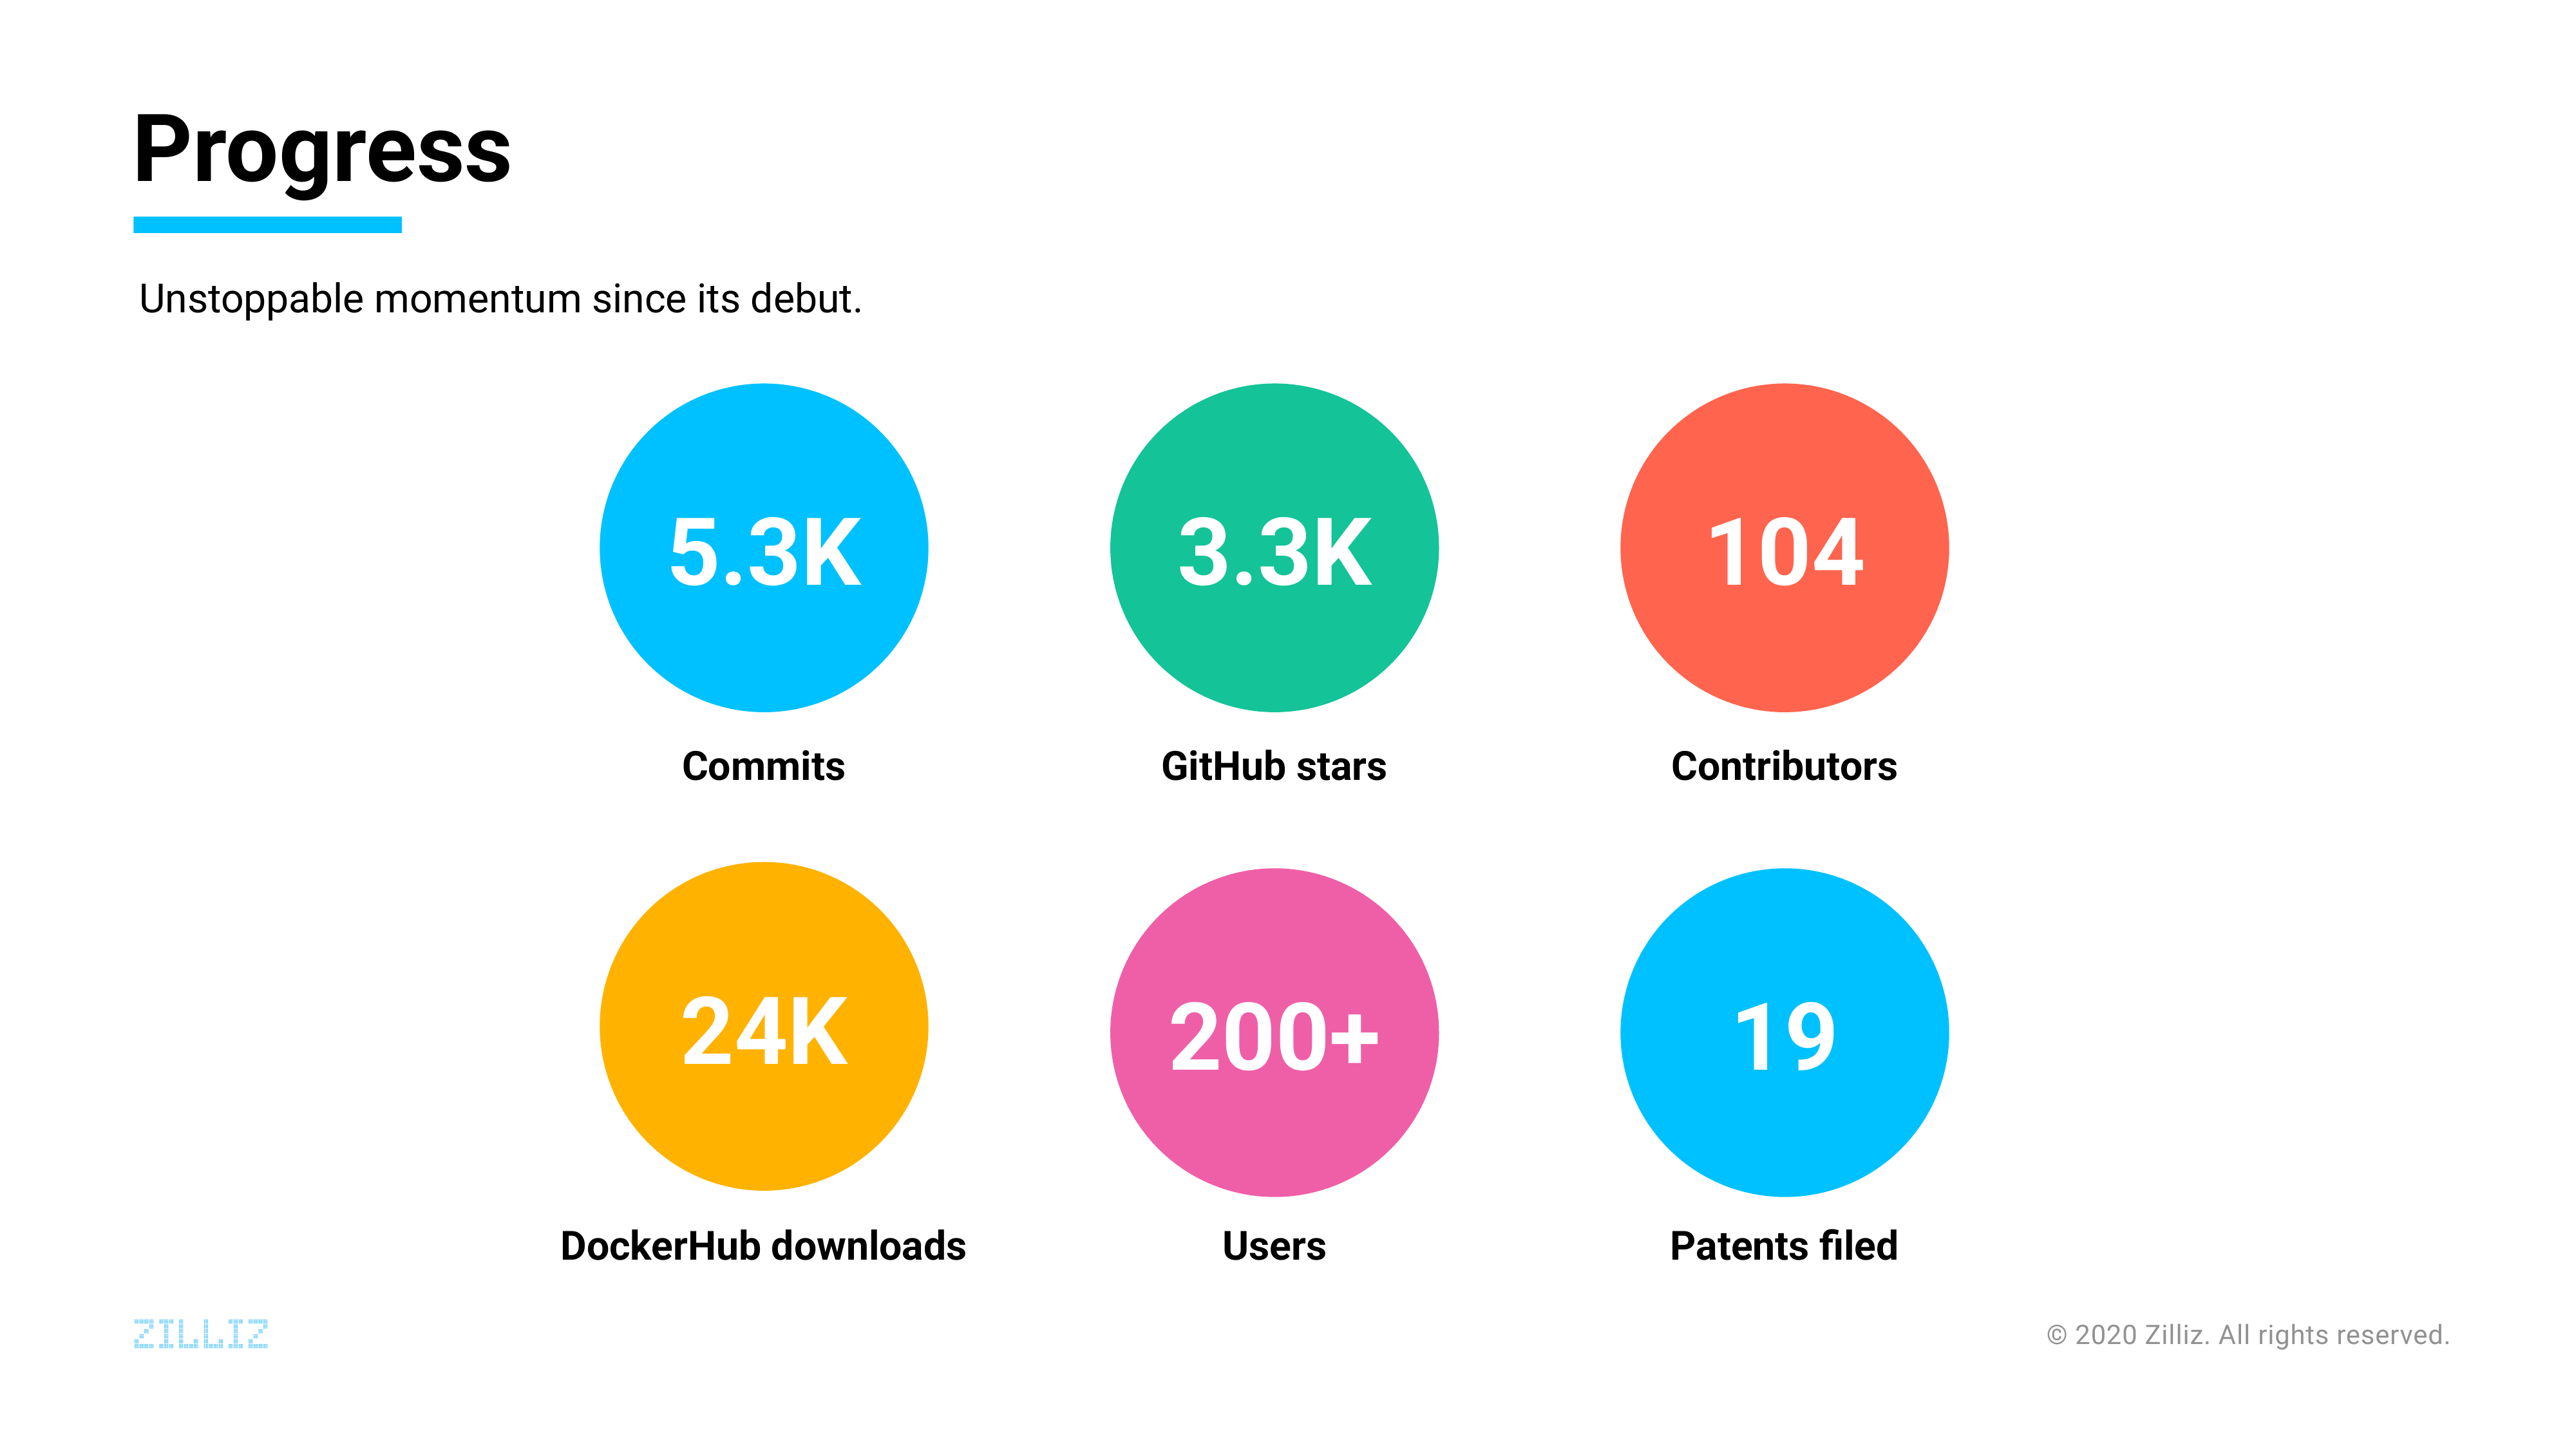

# Progress
Unstoppable momentum since its debut.
5.3K
3.3K
104
Commits
GitHub stars
Contributors
24K
200+
19
DockerHub downloads
Users
Patents filed